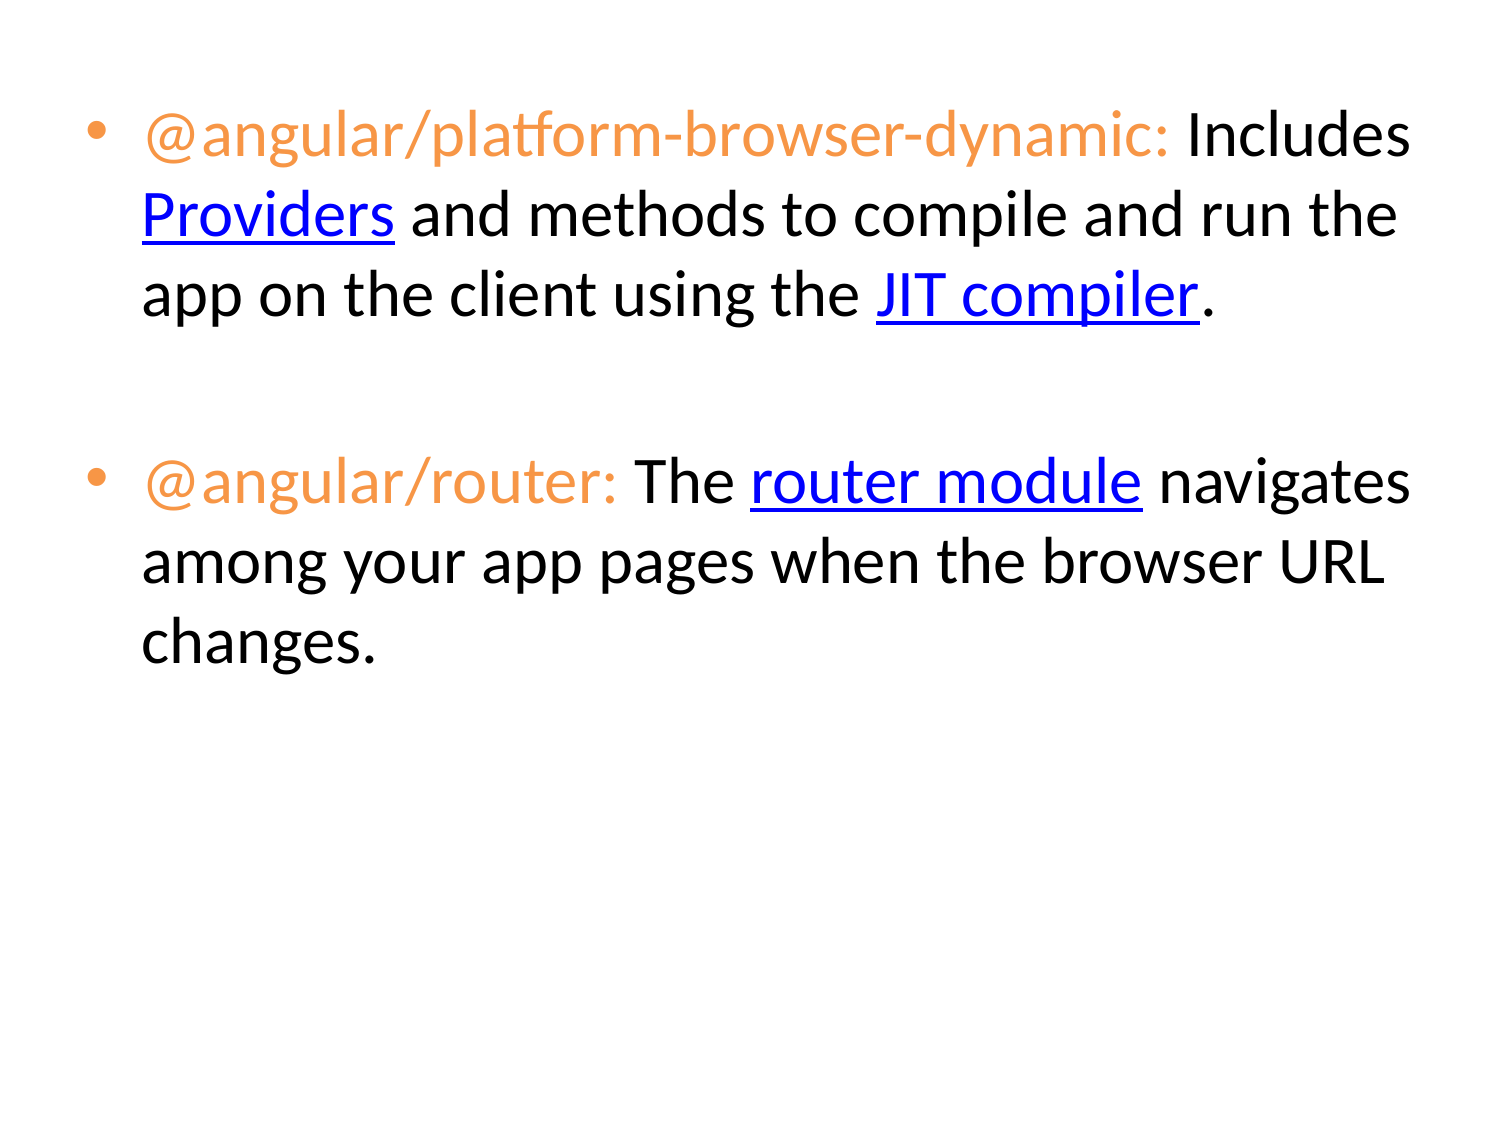

@angular/platform-browser-dynamic: Includes Providers and methods to compile and run the app on the client using the JIT compiler.

@angular/router: The router module navigates among your app pages when the browser URL changes.